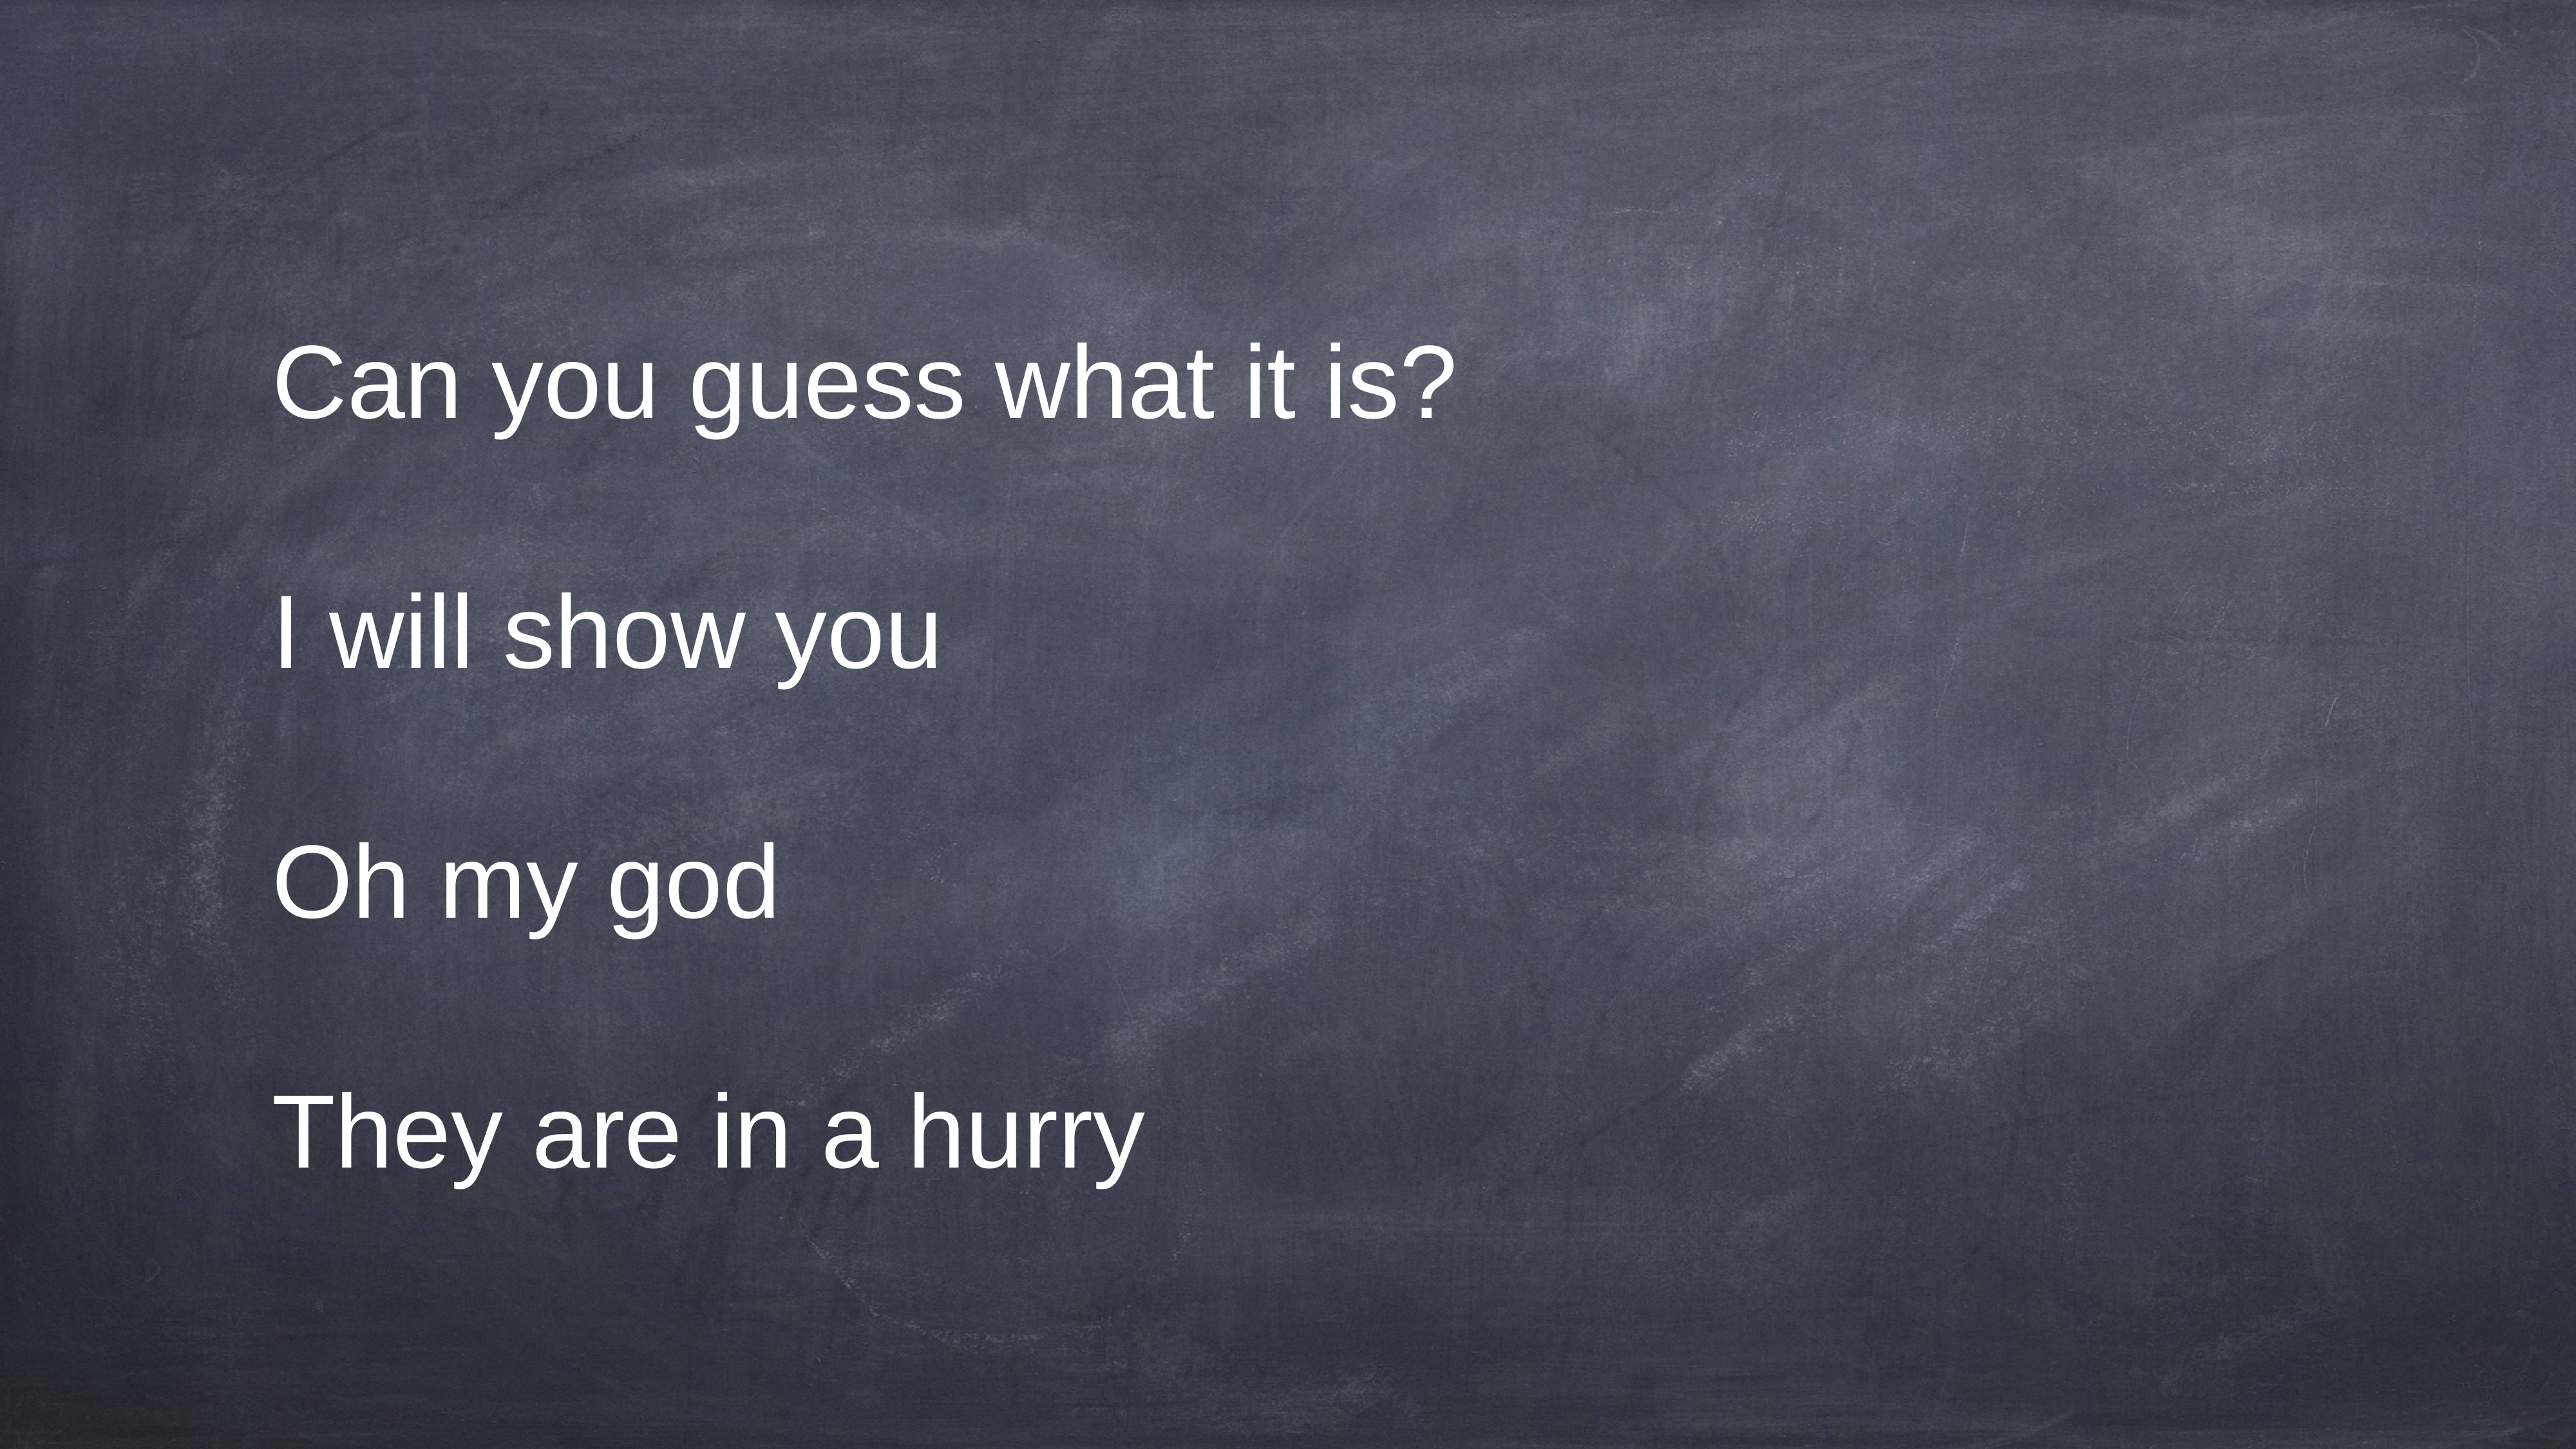

# Can you guess what it is?

I will show you

Oh my god
They are in a hurry